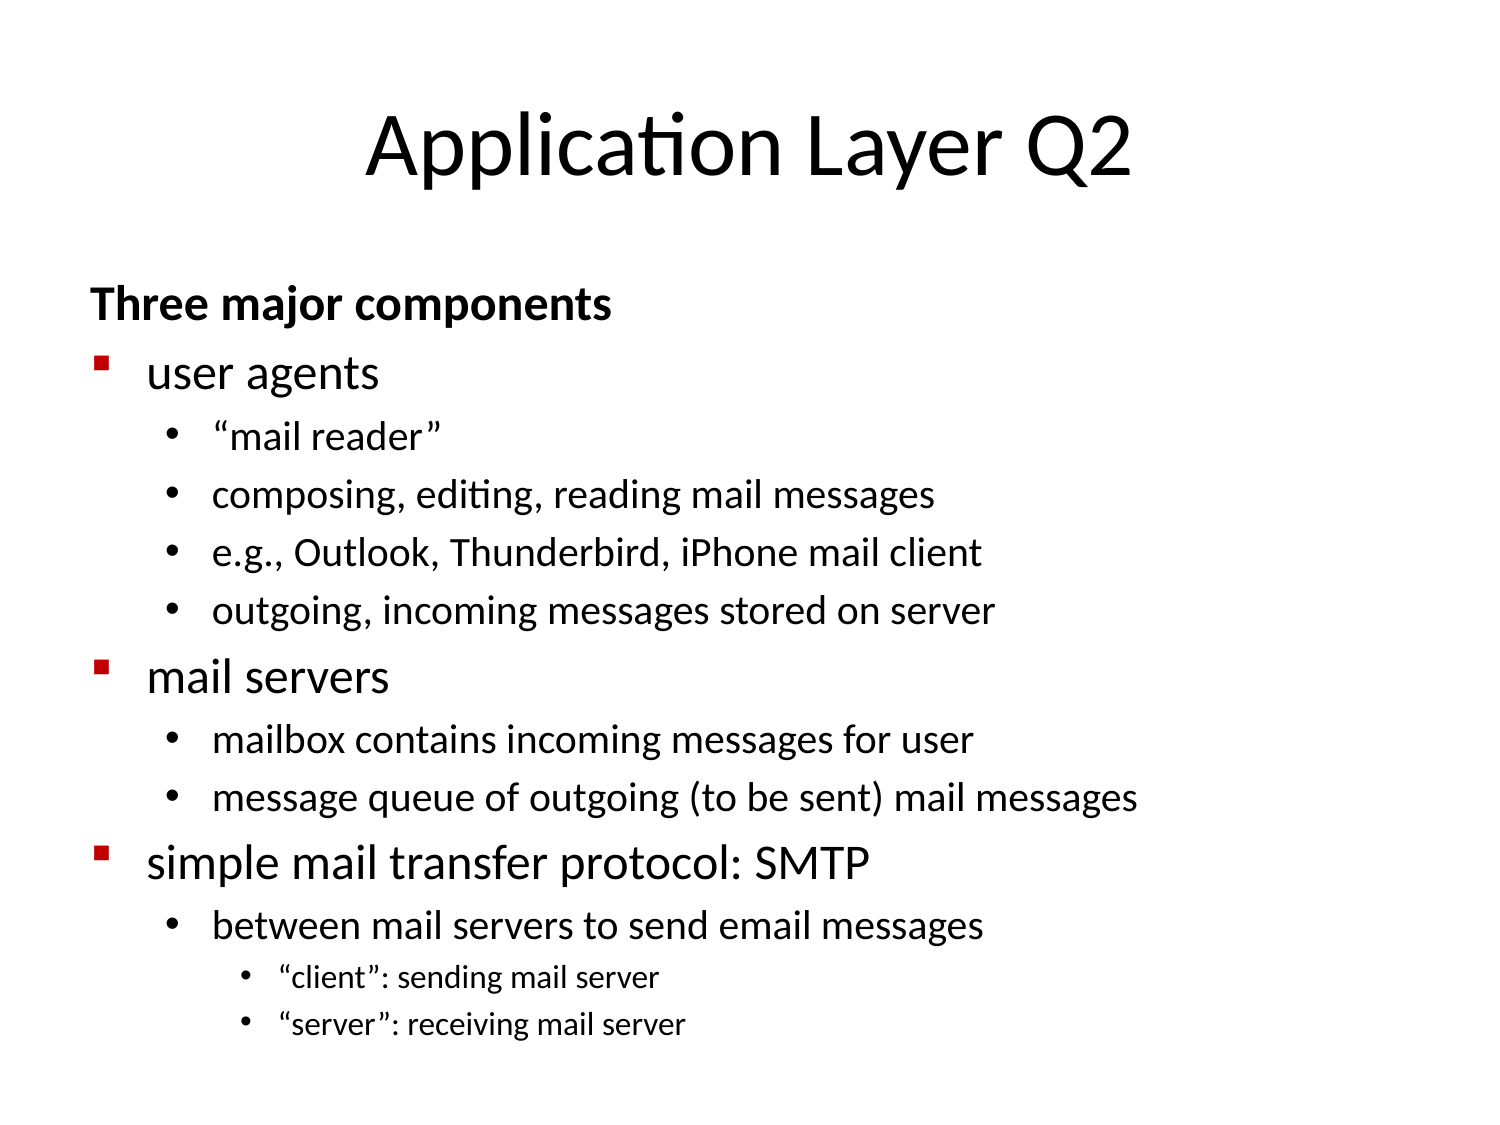

# Application Layer Q2
Three major components
user agents
“mail reader”
composing, editing, reading mail messages
e.g., Outlook, Thunderbird, iPhone mail client
outgoing, incoming messages stored on server
mail servers
mailbox contains incoming messages for user
message queue of outgoing (to be sent) mail messages
simple mail transfer protocol: SMTP
between mail servers to send email messages
“client”: sending mail server
“server”: receiving mail server